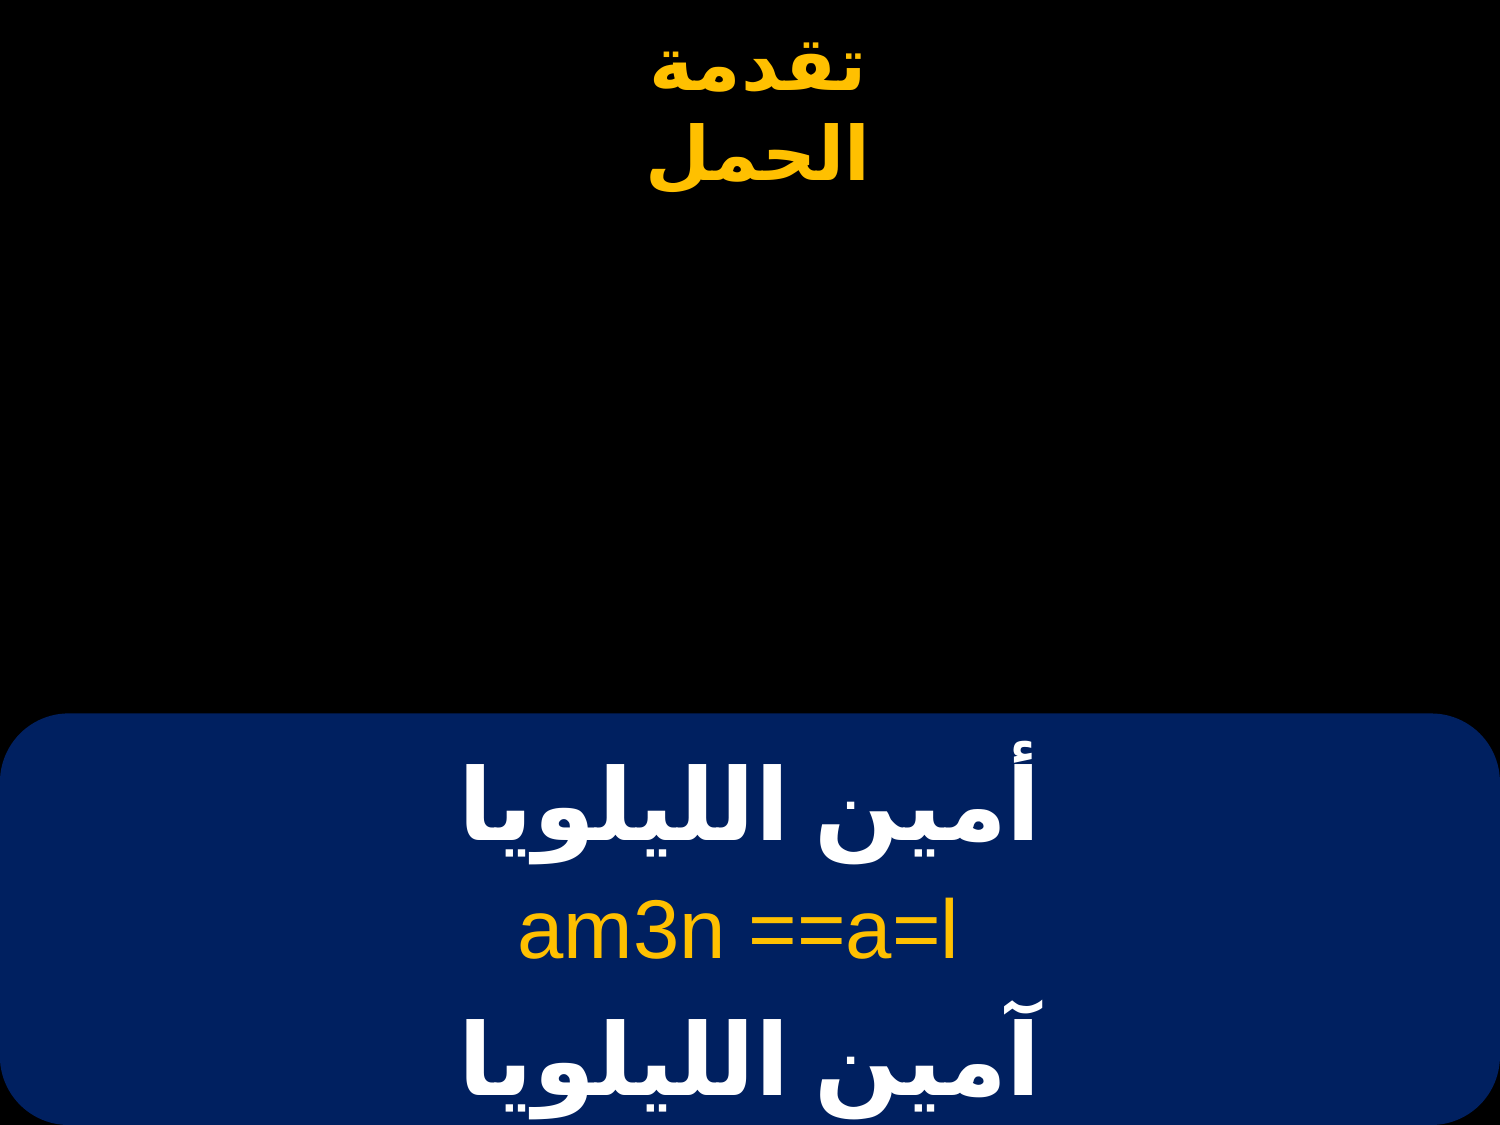

# أمين الليلويا
am3n ==a=l
آمين الليلويا